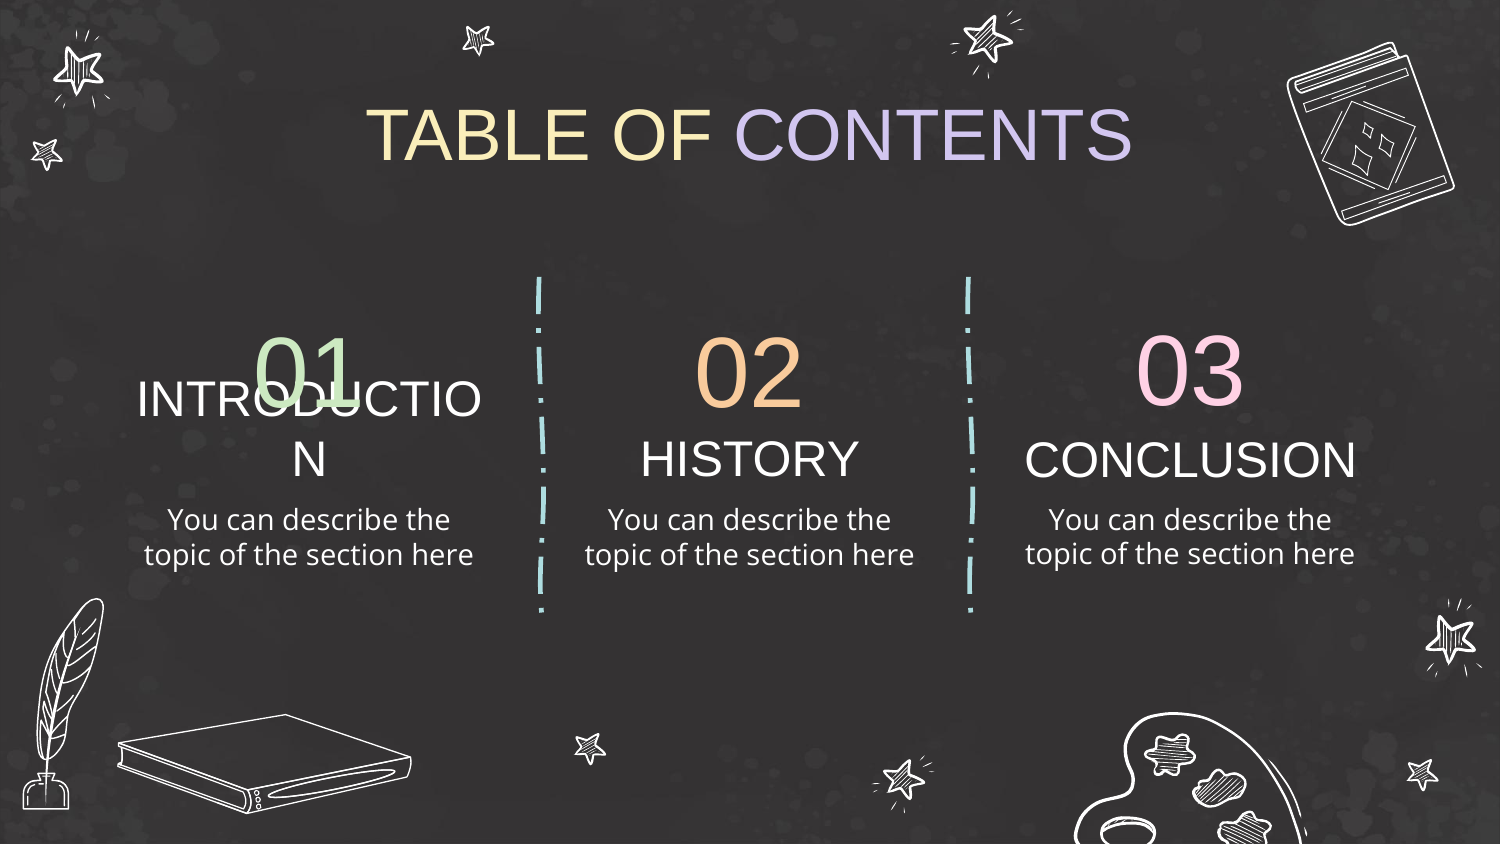

TABLE OF CONTENTS

03
# 01
02
INTRODUCTION
HISTORY
CONCLUSION
You can describe the topic of the section here
You can describe the topic of the section here
You can describe the topic of the section here